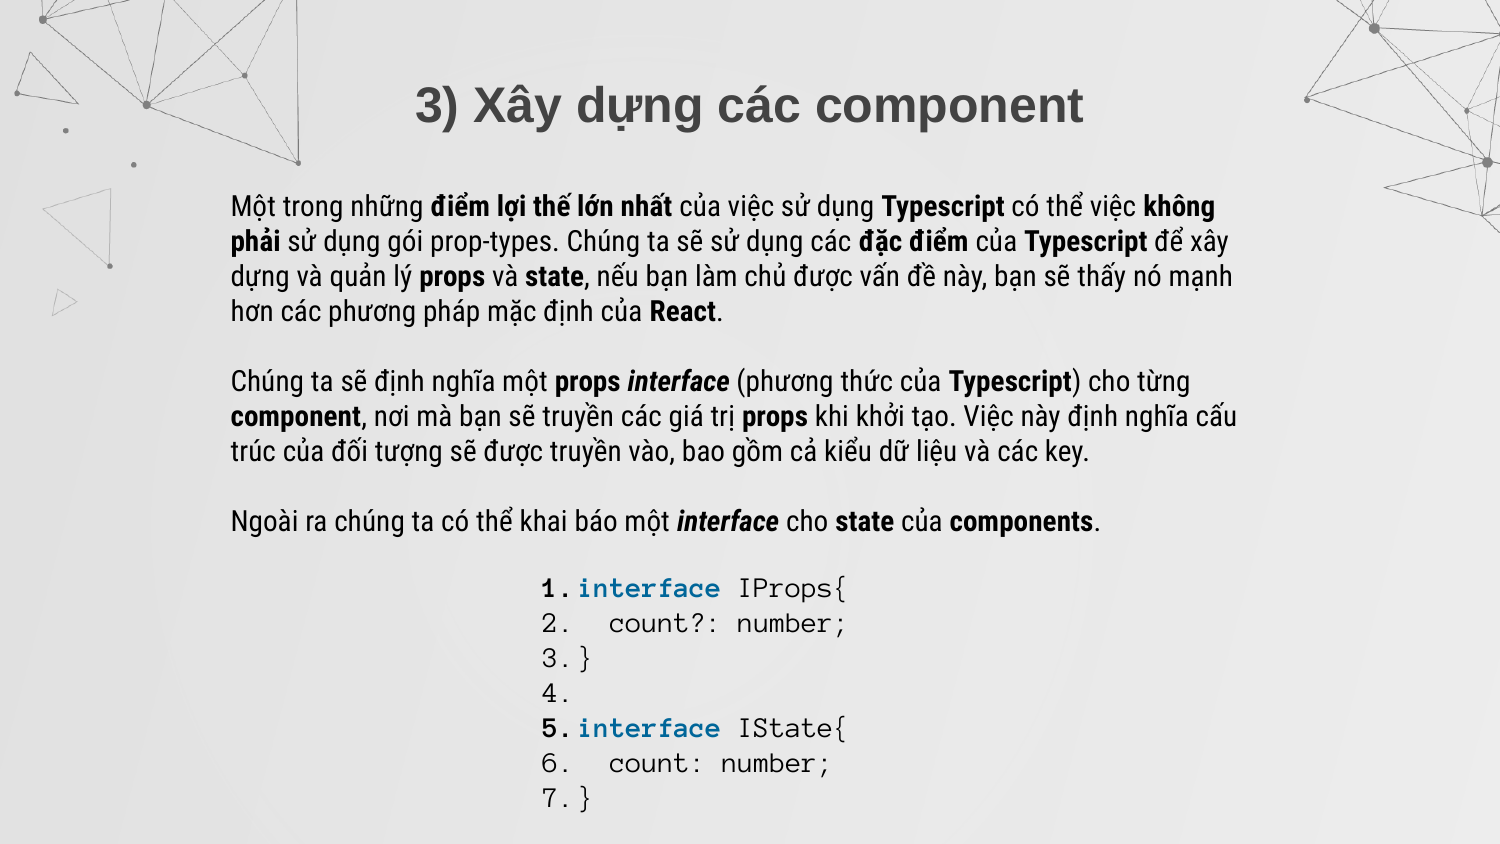

# 3) Xây dựng các component
Một trong những điểm lợi thế lớn nhất của việc sử dụng Typescript có thể việc không phải sử dụng gói prop-types. Chúng ta sẽ sử dụng các đặc điểm của Typescript để xây dựng và quản lý props và state, nếu bạn làm chủ được vấn đề này, bạn sẽ thấy nó mạnh hơn các phương pháp mặc định của React.

Chúng ta sẽ định nghĩa một props interface (phương thức của Typescript) cho từng component, nơi mà bạn sẽ truyền các giá trị props khi khởi tạo. Việc này định nghĩa cấu trúc của đối tượng sẽ được truyền vào, bao gồm cả kiểu dữ liệu và các key.

Ngoài ra chúng ta có thể khai báo một interface cho state của components.
interface IProps{
  count?: number;
}

interface IState{
  count: number;
}